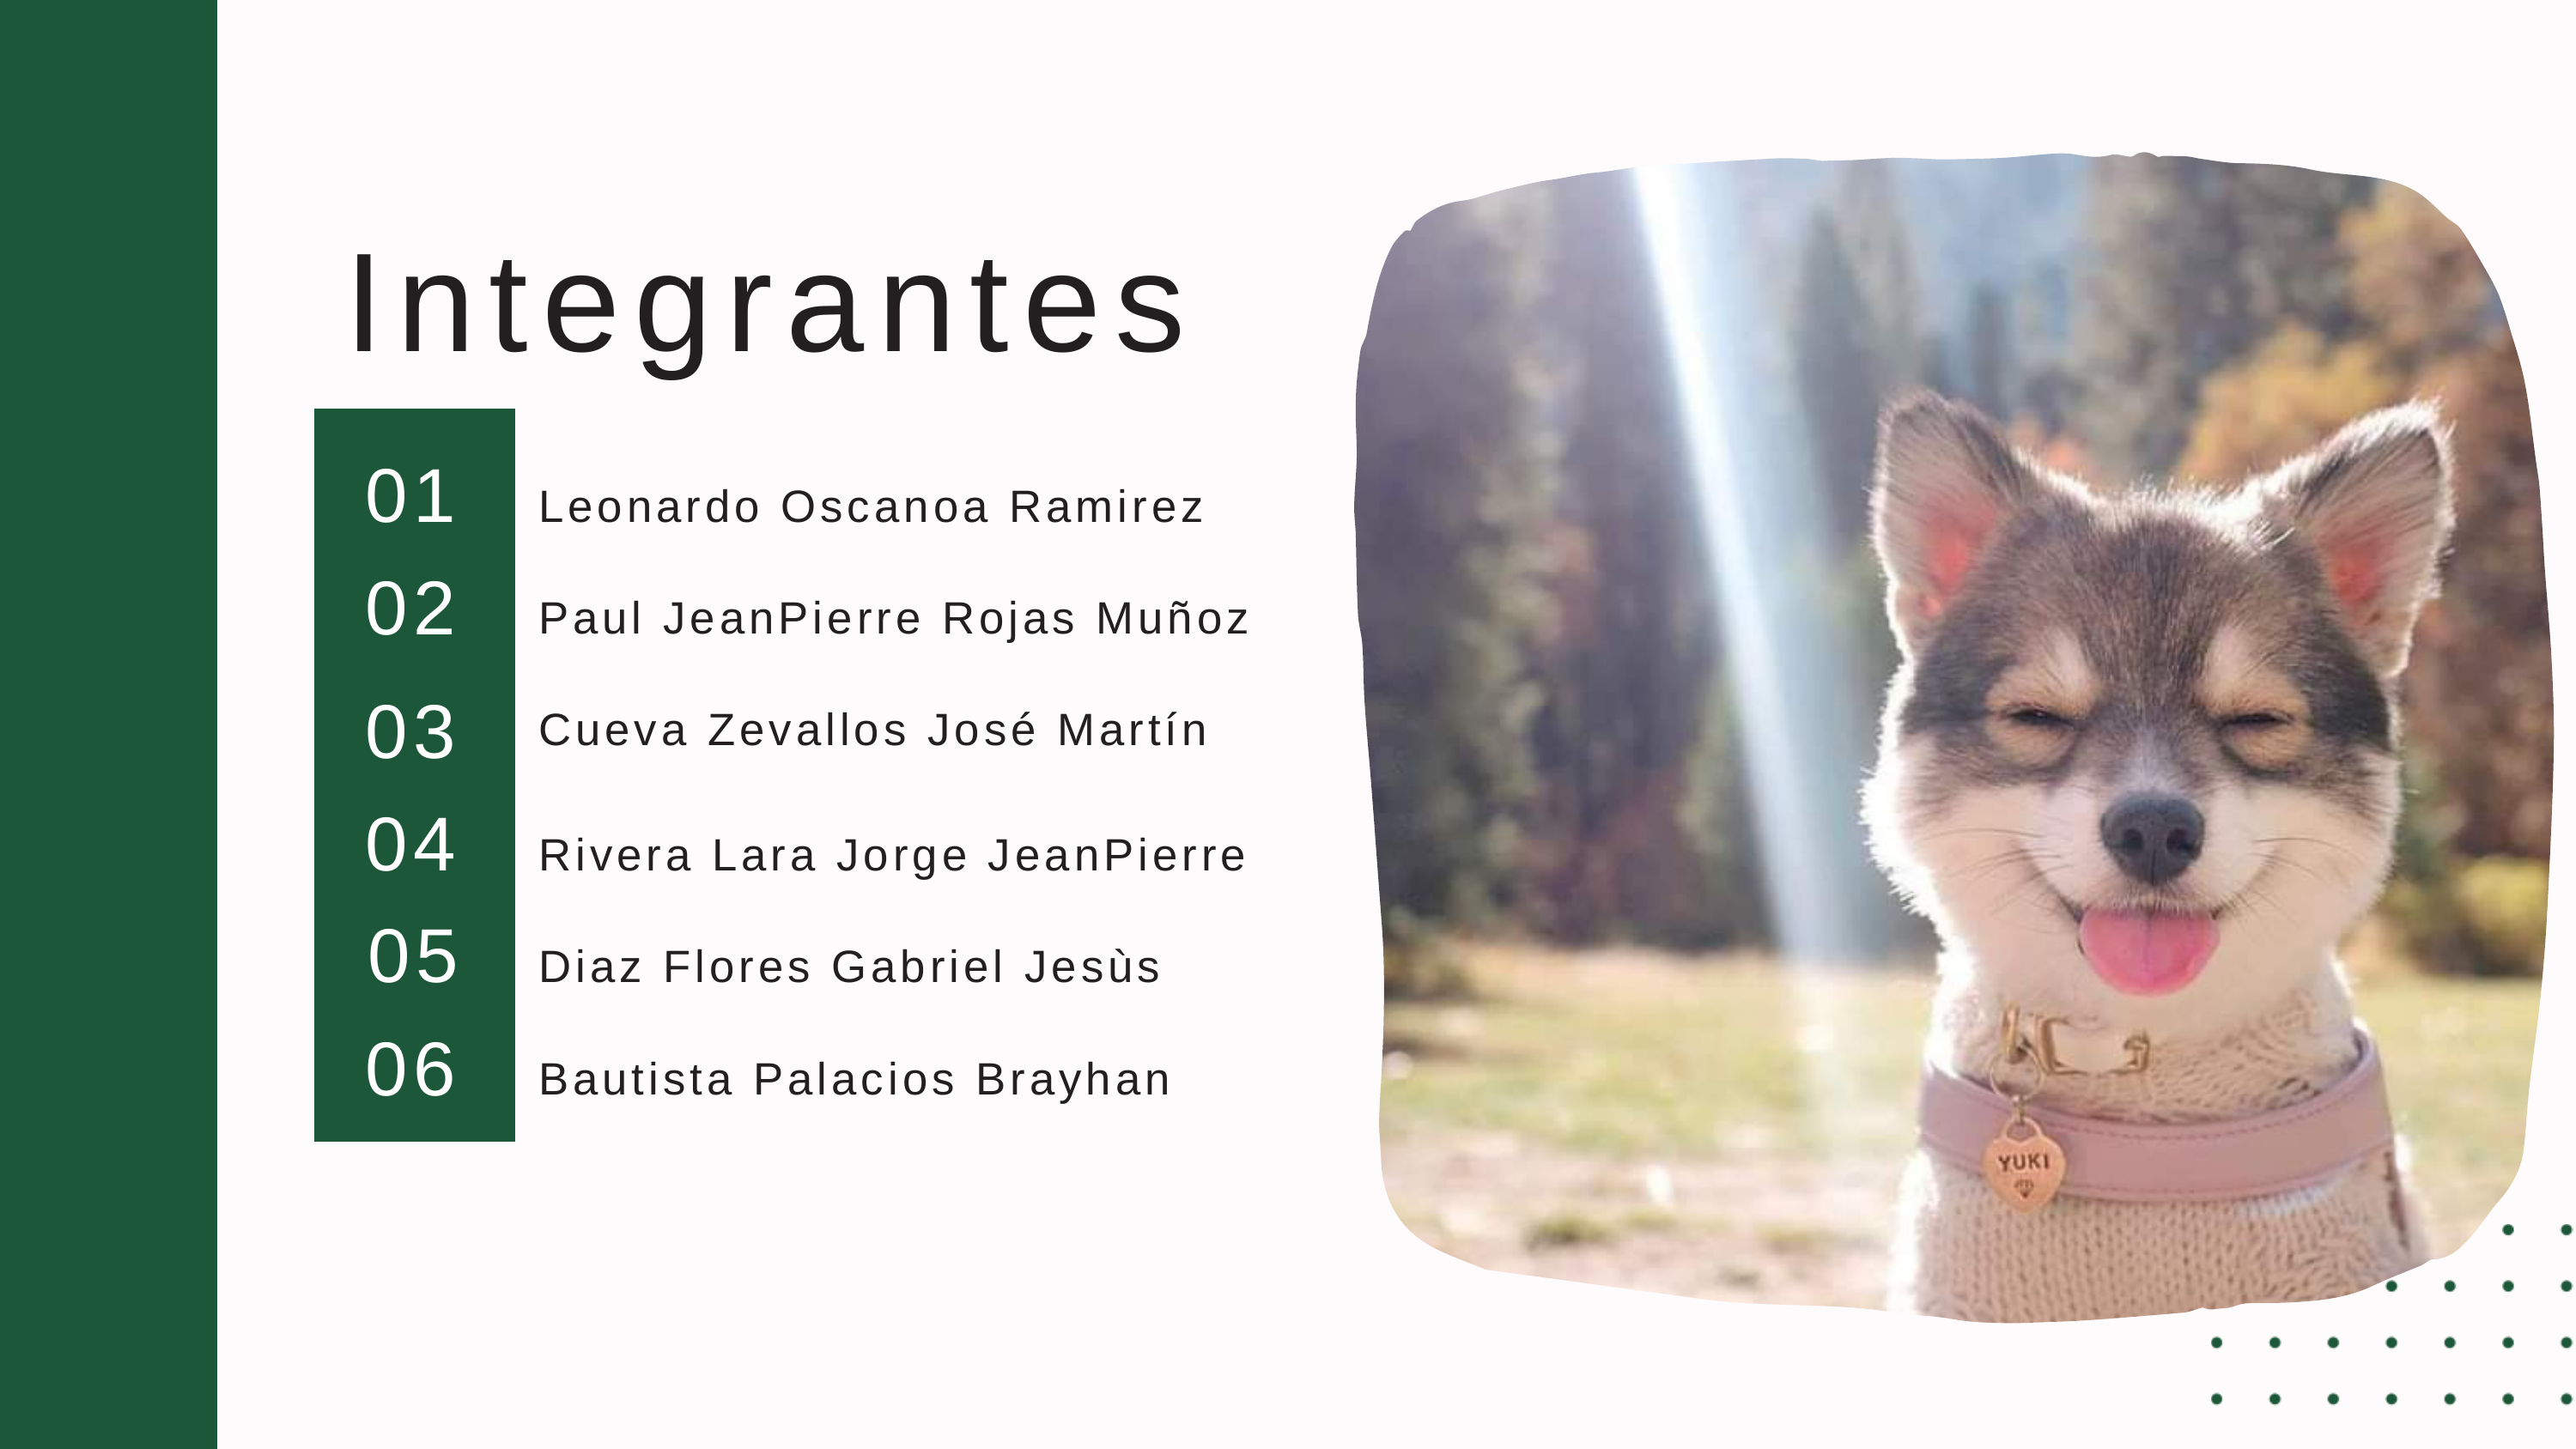

Integrantes

01
Leonardo Oscanoa Ramirez
02
Paul JeanPierre Rojas Muñoz
03
Cueva Zevallos José Martín
04
Rivera Lara Jorge JeanPierre
05
Diaz Flores Gabriel Jesùs
06
Bautista Palacios Brayhan